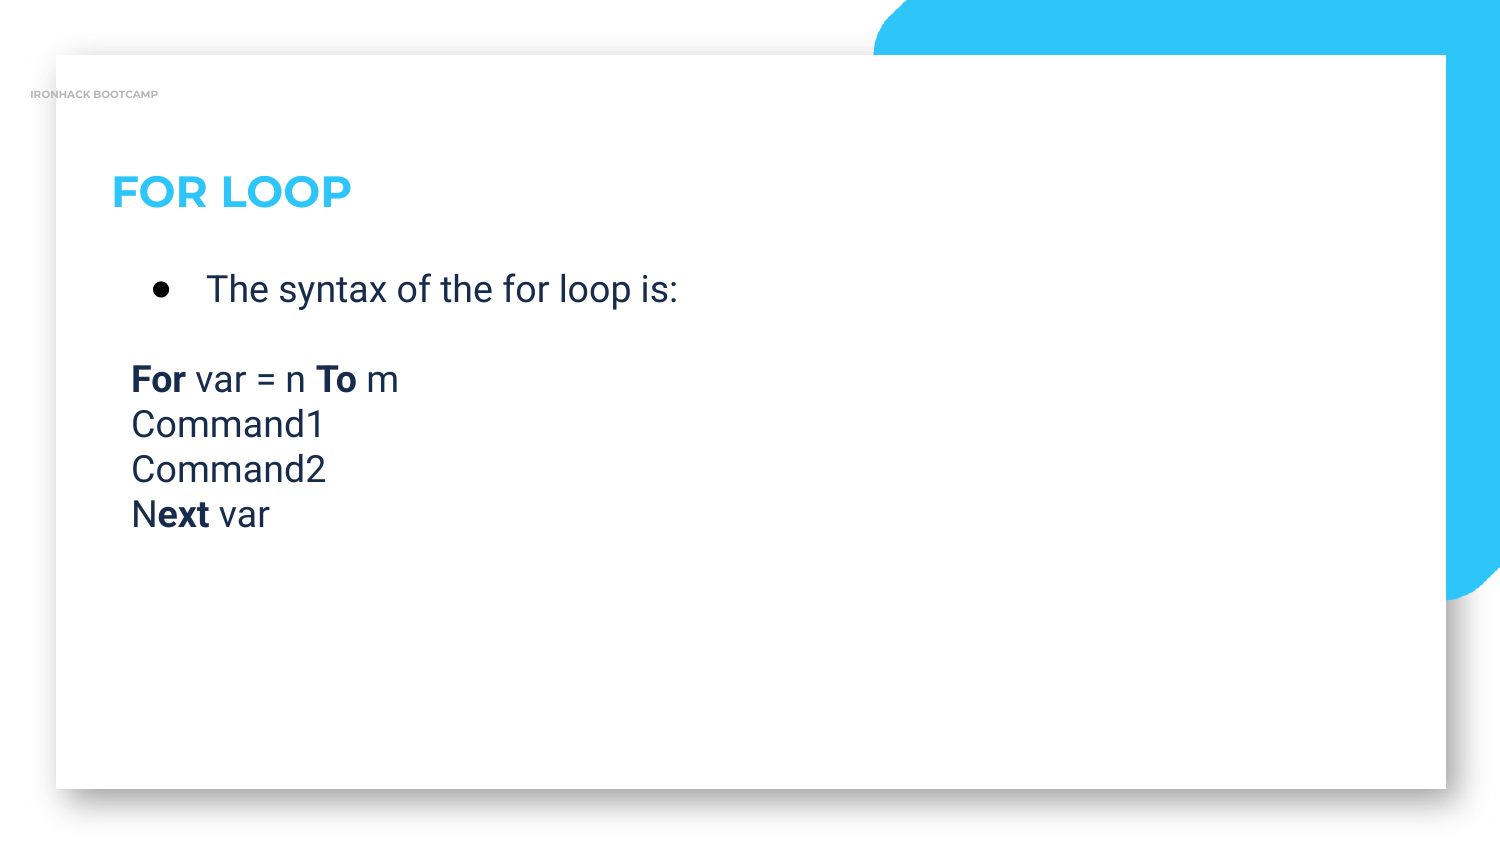

IRONHACK BOOTCAMP
FOR LOOP
The syntax of the for loop is:

For var = n To m
Command1
Command2
Next var